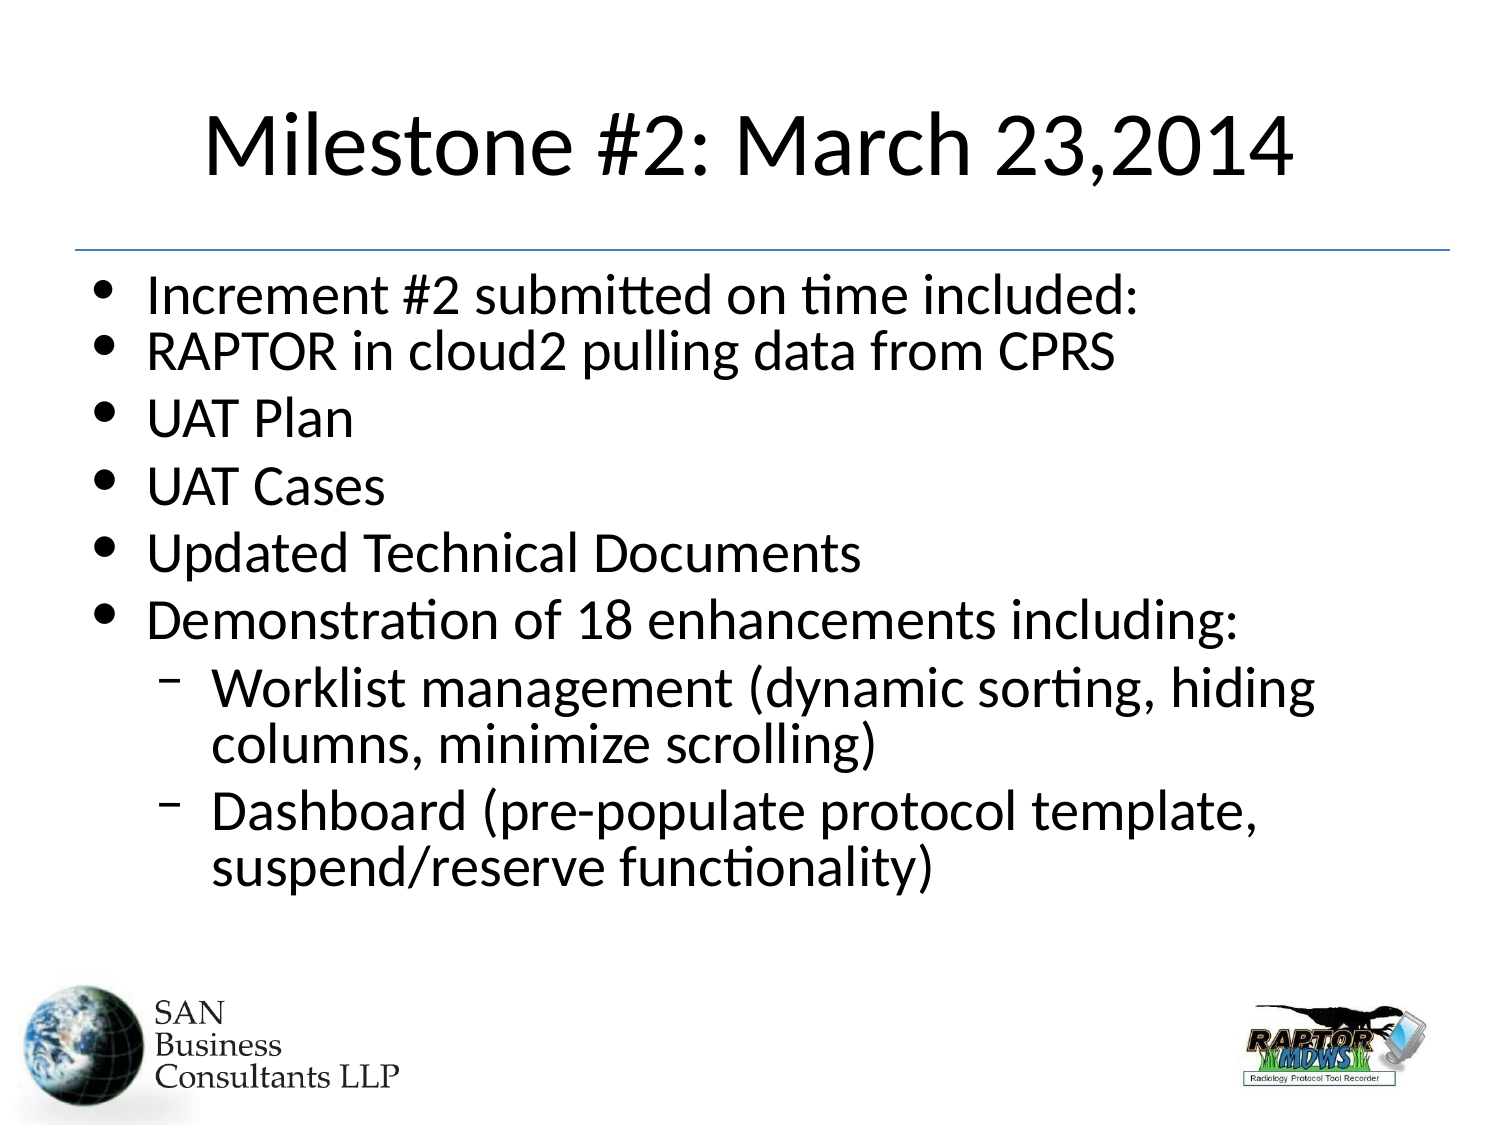

# Milestone #2: March 23,2014
Increment #2 submitted on time included:
RAPTOR in cloud2 pulling data from CPRS
UAT Plan
UAT Cases
Updated Technical Documents
Demonstration of 18 enhancements including:
Worklist management (dynamic sorting, hiding columns, minimize scrolling)
Dashboard (pre-populate protocol template, suspend/reserve functionality)